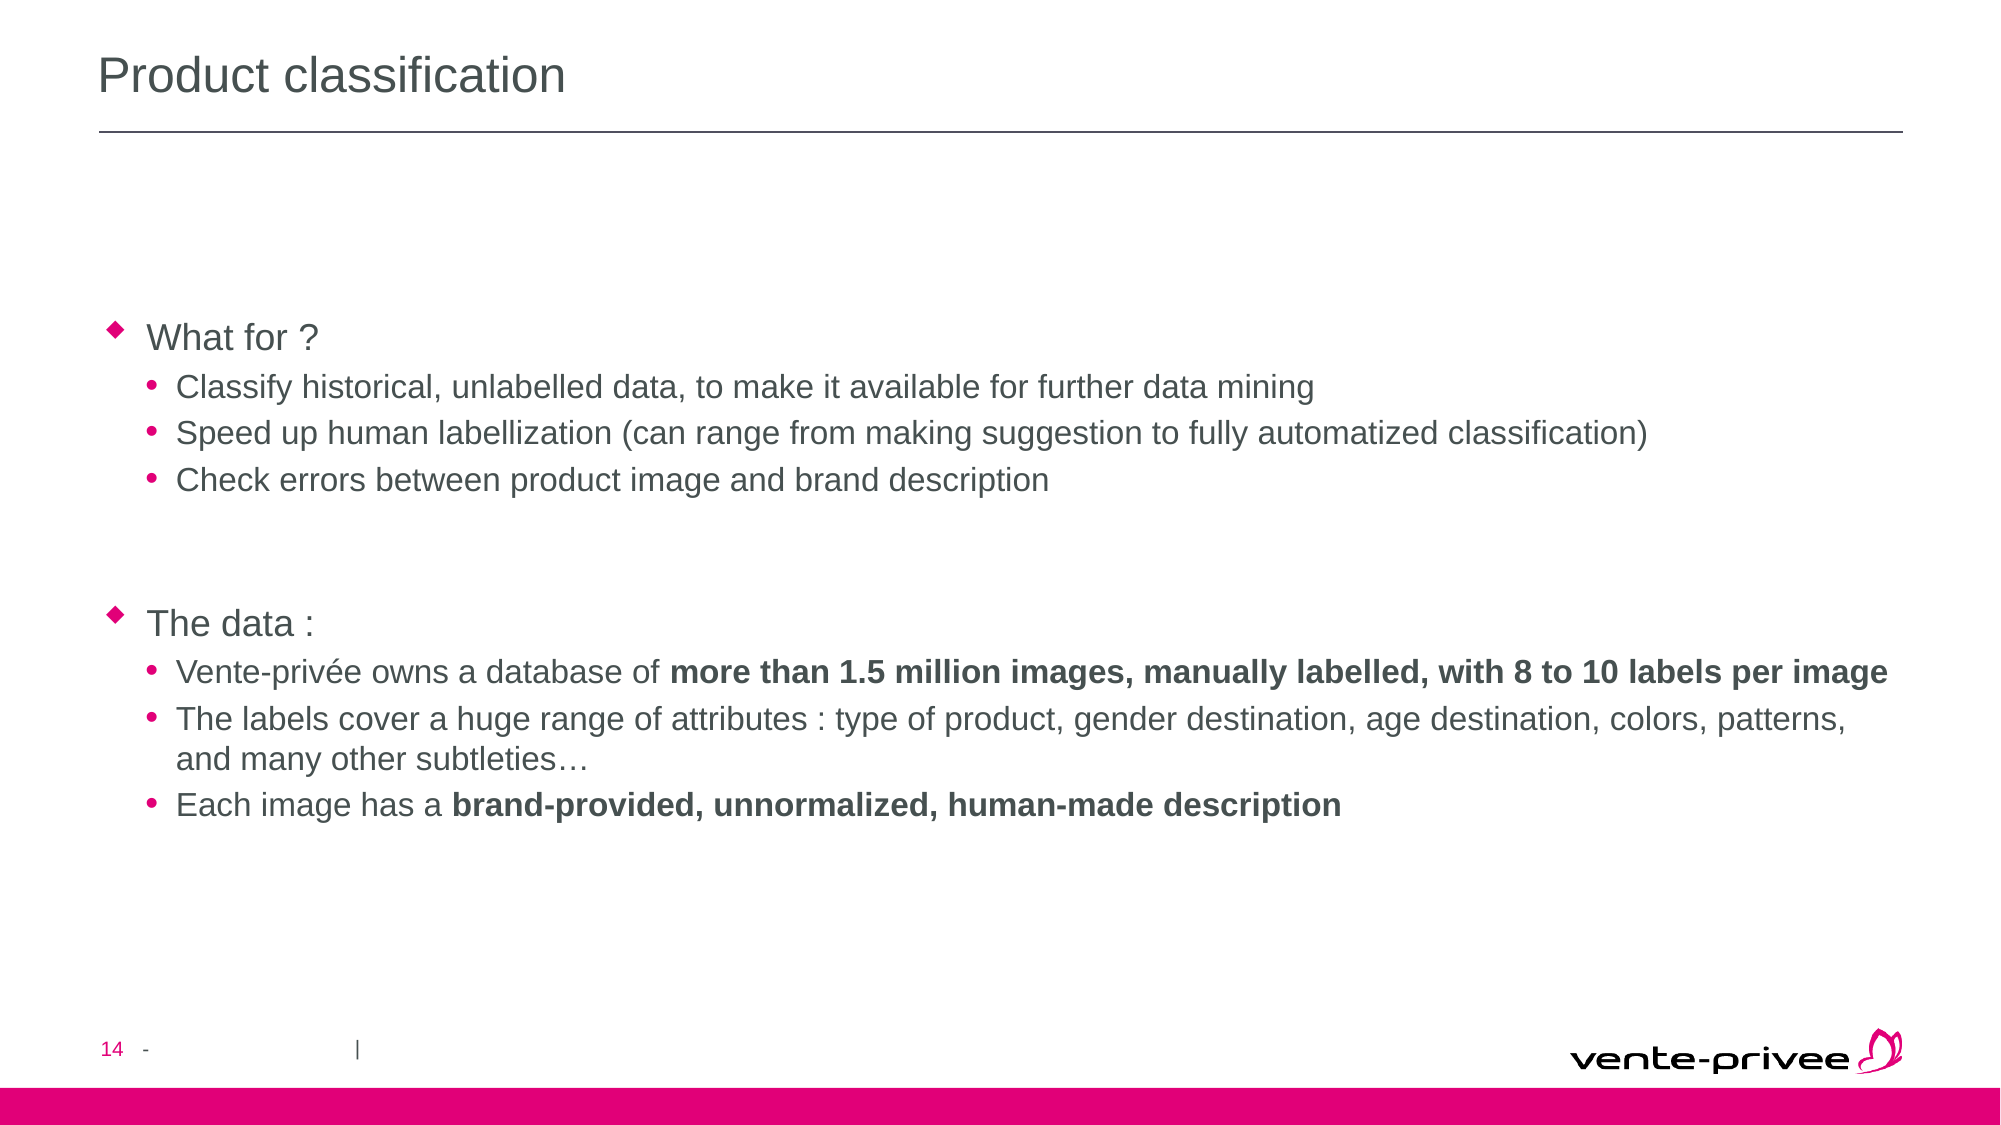

# Product classification

What for ?
Classify historical, unlabelled data, to make it available for further data mining
Speed up human labellization (can range from making suggestion to fully automatized classification)
Check errors between product image and brand description

The data :
Vente-privée owns a database of more than 1.5 million images, manually labelled, with 8 to 10 labels per image
The labels cover a huge range of attributes : type of product, gender destination, age destination, colors, patterns, and many other subtleties…
Each image has a brand-provided, unnormalized, human-made description

14